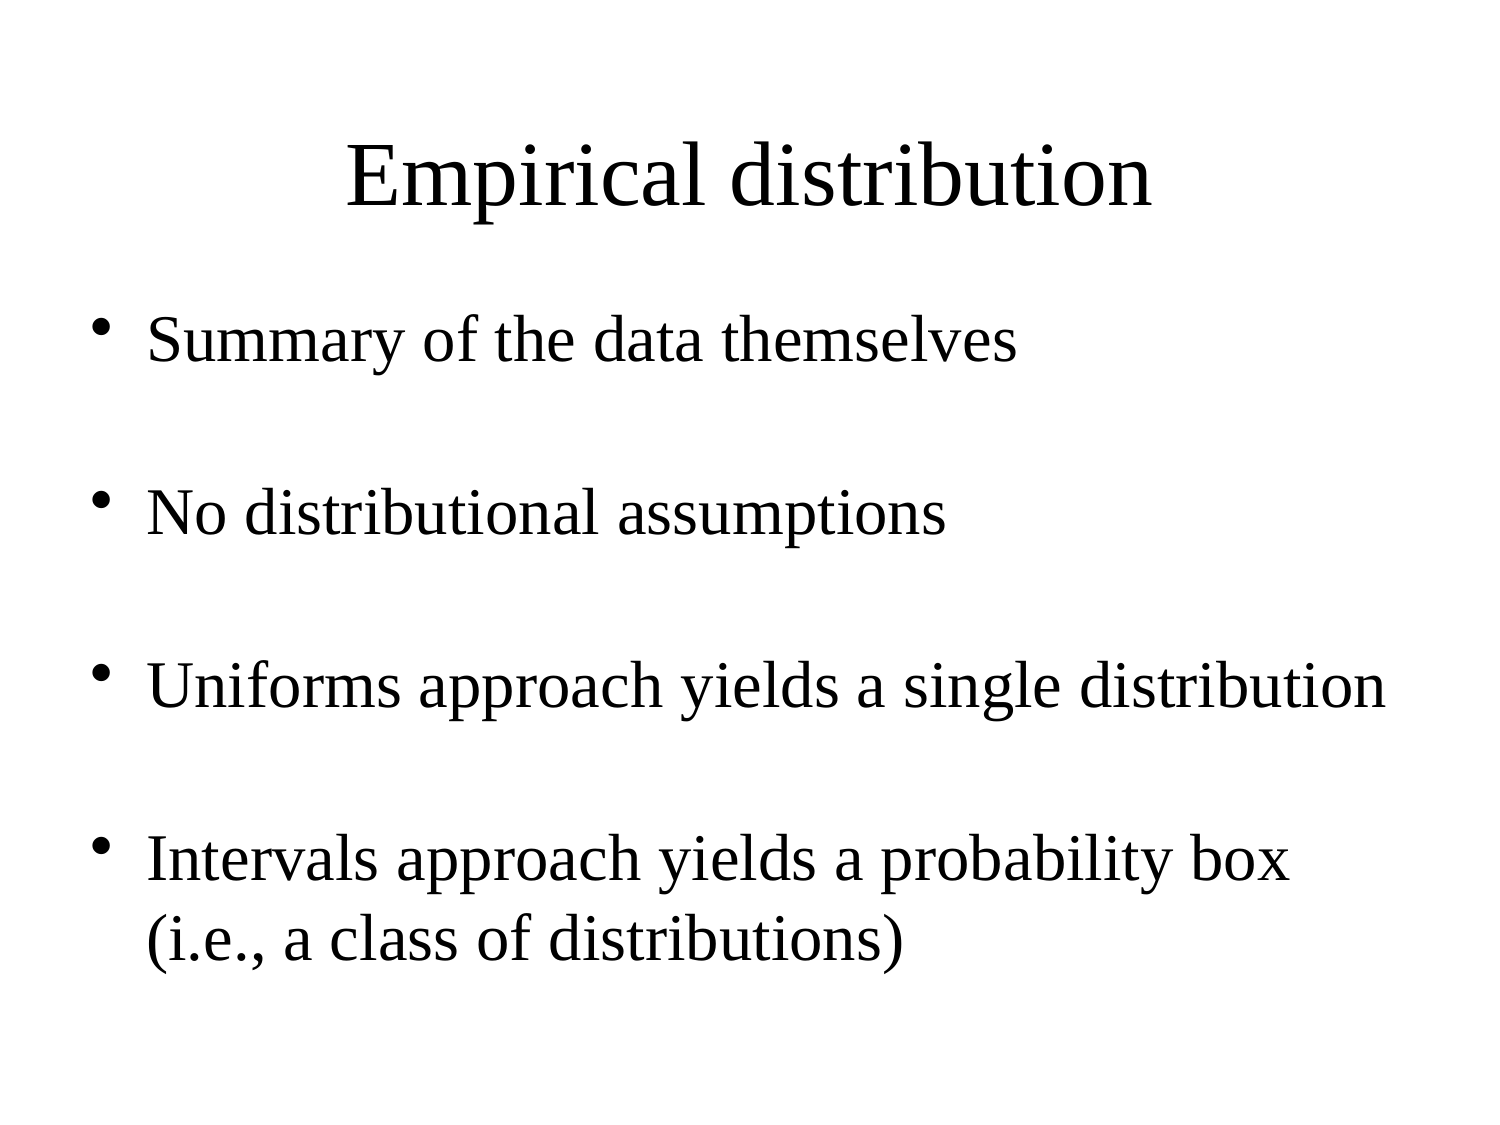

# Empirical distribution
Summary of the data themselves

No distributional assumptions

Uniforms approach yields a single distribution

Intervals approach yields a probability box (i.e., a class of distributions)